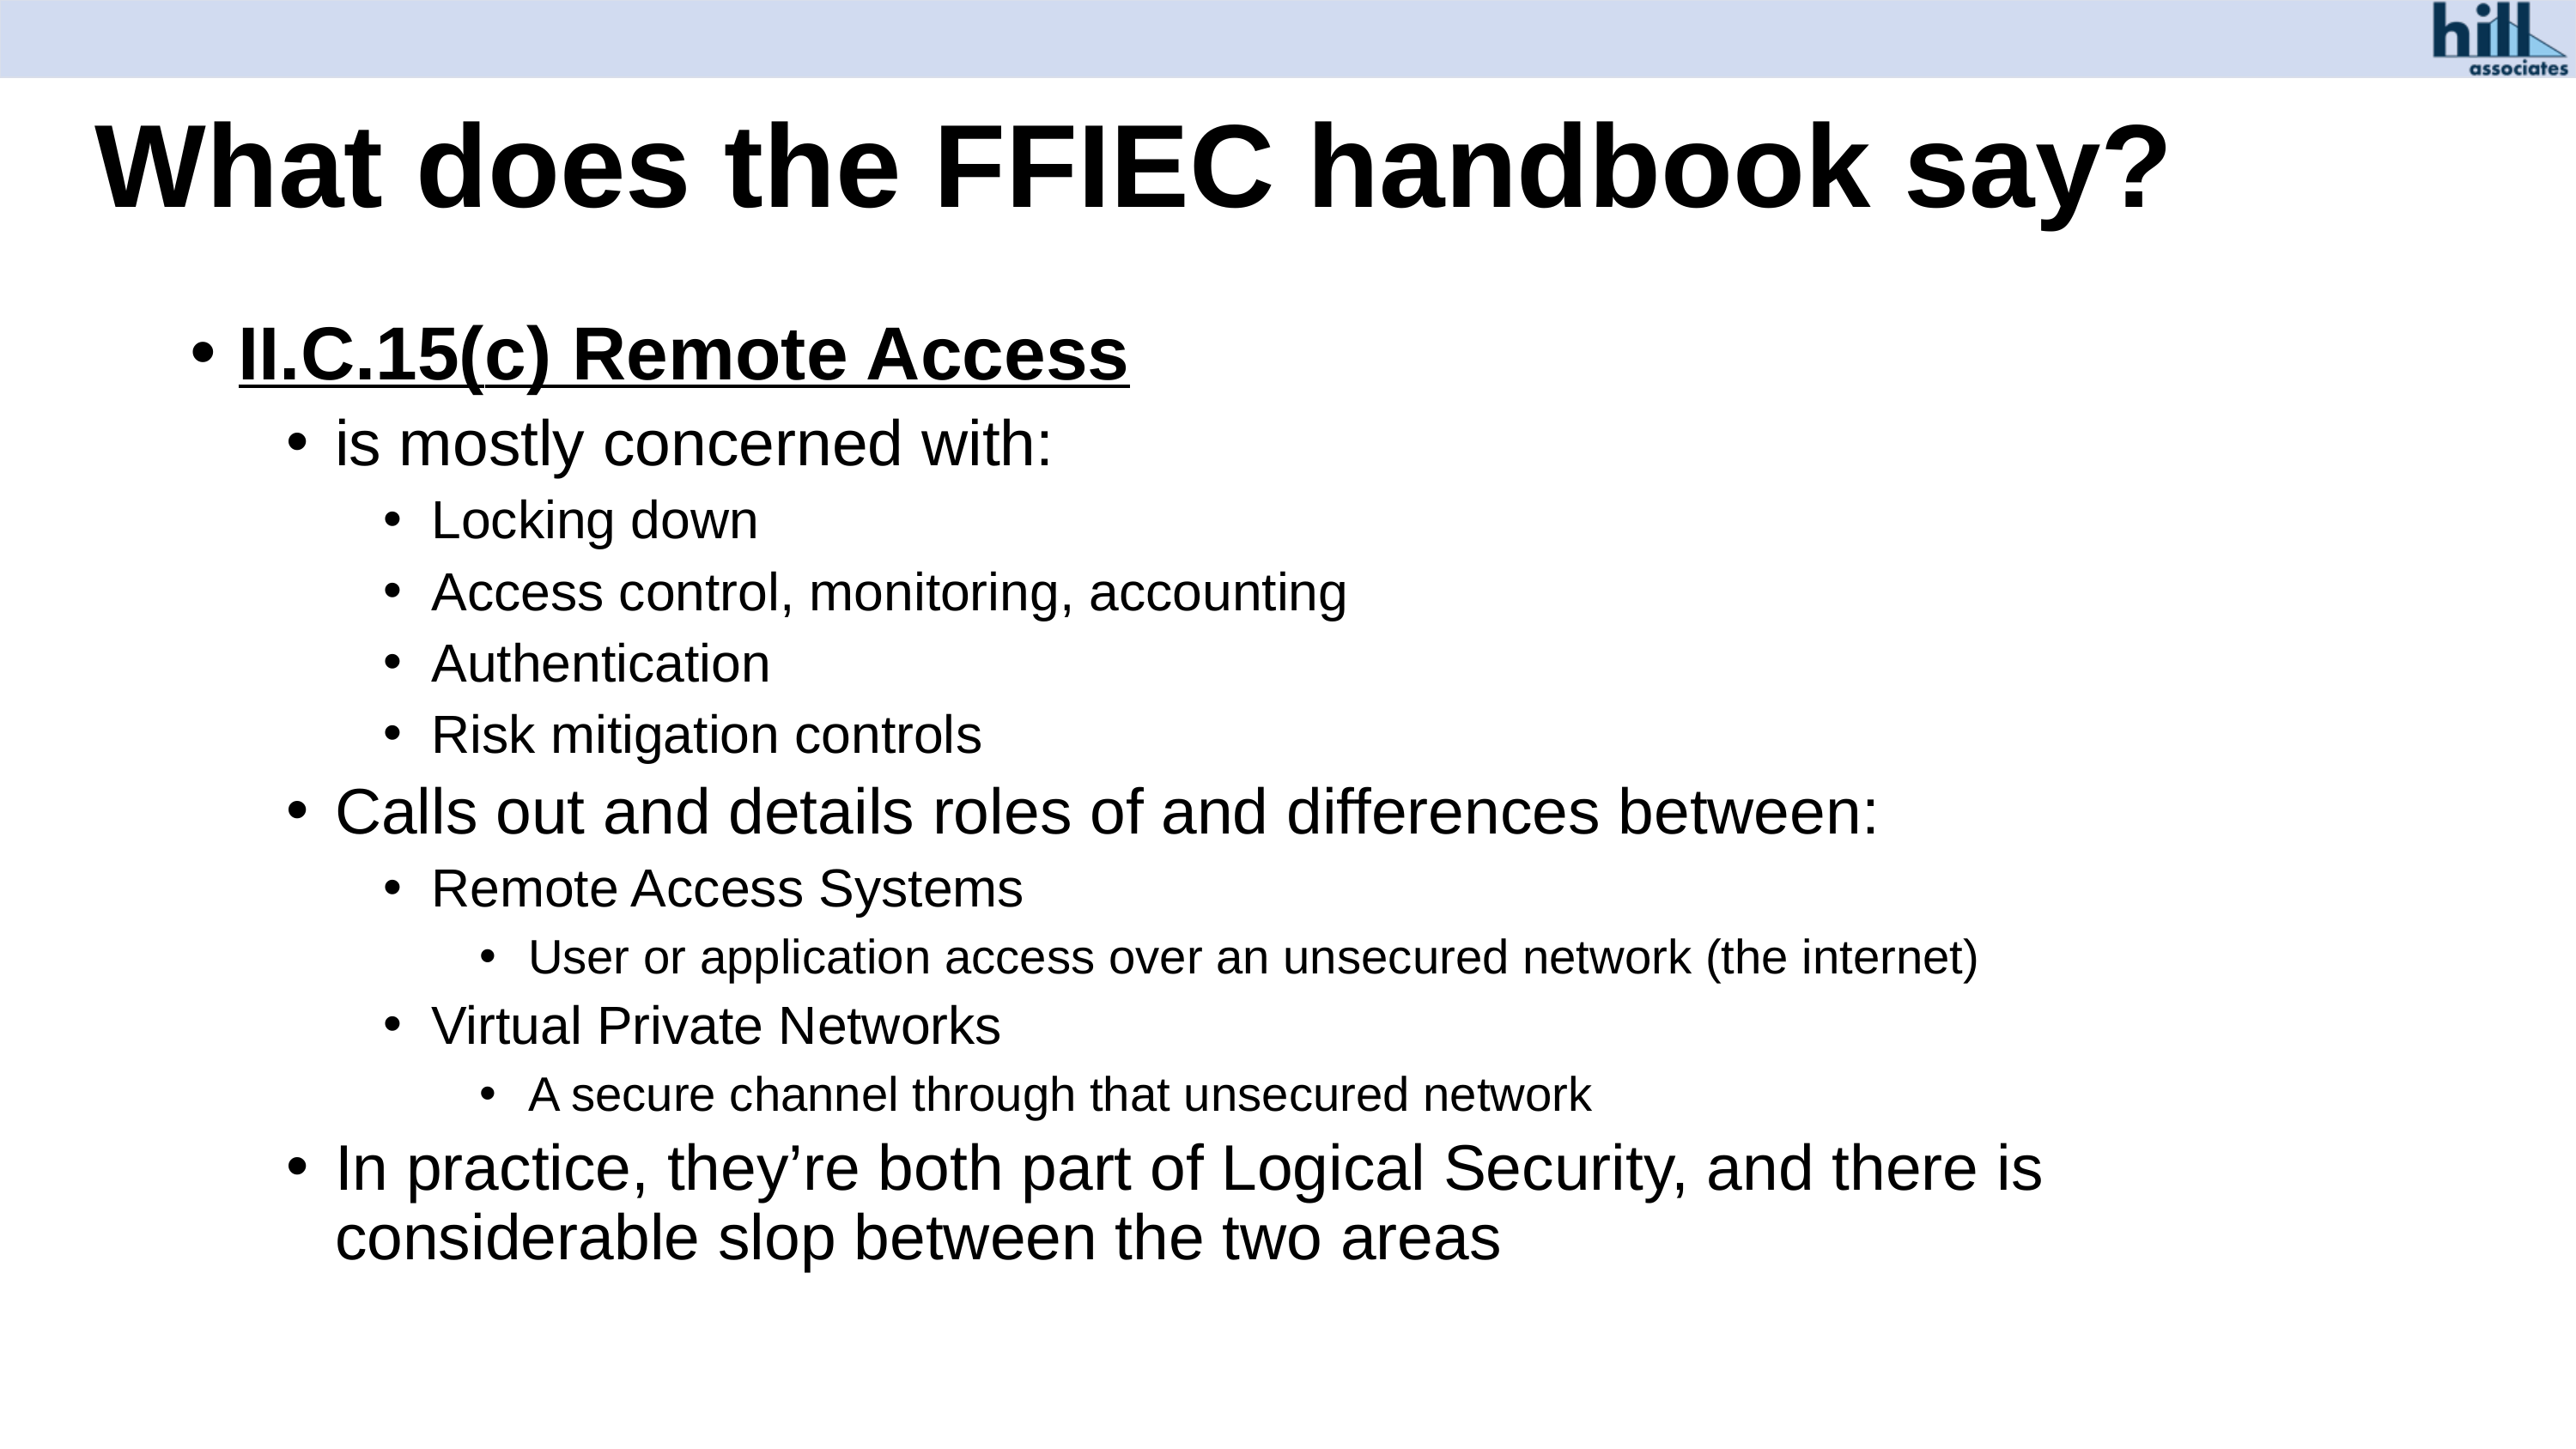

# What does the FFIEC handbook say?
II.C.15(c) Remote Access
is mostly concerned with:
Locking down
Access control, monitoring, accounting
Authentication
Risk mitigation controls
Calls out and details roles of and differences between:
Remote Access Systems
User or application access over an unsecured network (the internet)
Virtual Private Networks
A secure channel through that unsecured network
In practice, they’re both part of Logical Security, and there is considerable slop between the two areas